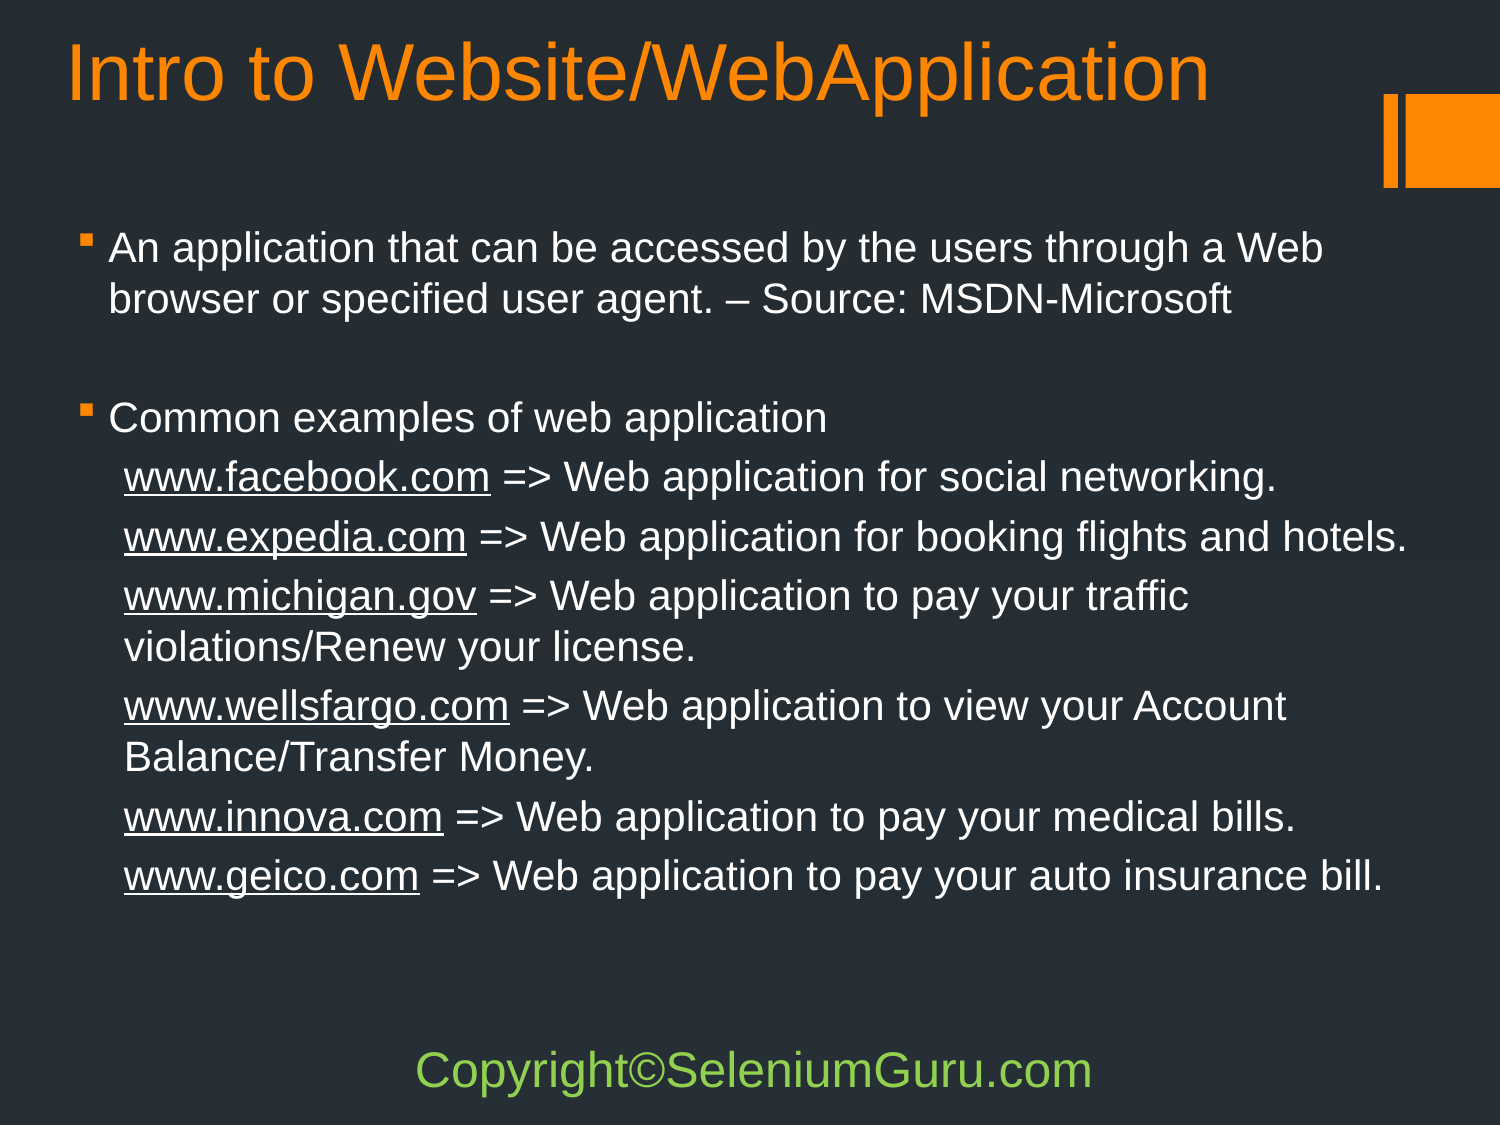

# Intro to Website/WebApplication
An application that can be accessed by the users through a Web browser or specified user agent. – Source: MSDN-Microsoft

Common examples of web application
www.facebook.com => Web application for social networking.
www.expedia.com => Web application for booking flights and hotels.
www.michigan.gov => Web application to pay your traffic violations/Renew your license.
www.wellsfargo.com => Web application to view your Account Balance/Transfer Money.
www.innova.com => Web application to pay your medical bills.
www.geico.com => Web application to pay your auto insurance bill.

Copyright©SeleniumGuru.com